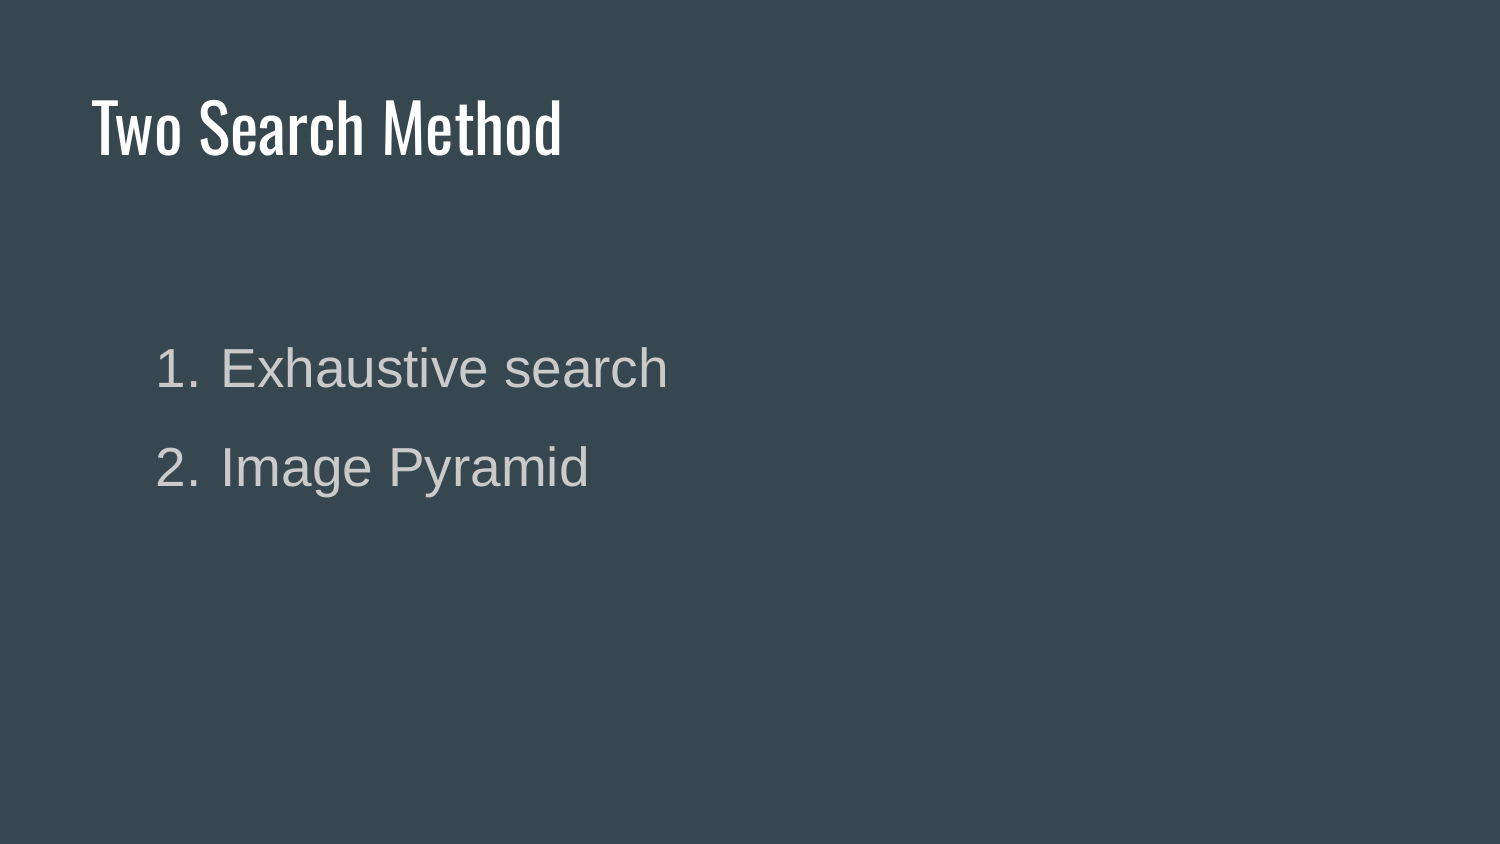

# Two Search Method
Exhaustive search
Image Pyramid